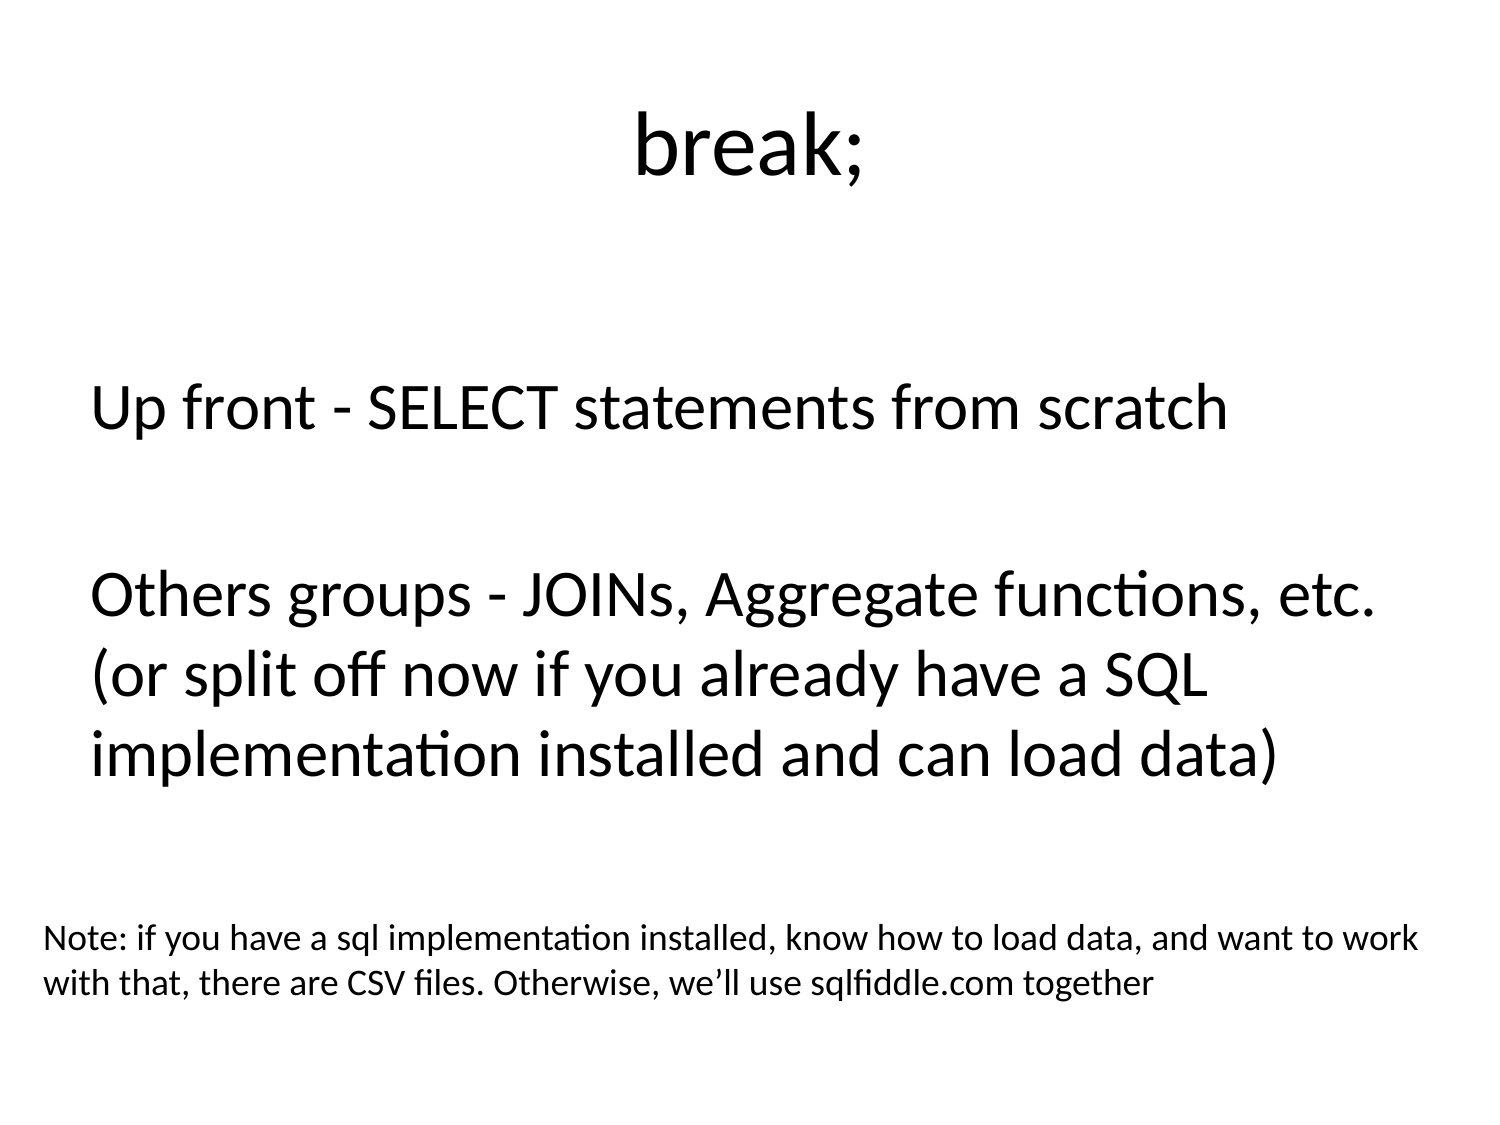

# break;

Up front - SELECT statements from scratch

Others groups - JOINs, Aggregate functions, etc. (or split off now if you already have a SQL implementation installed and can load data)
Note: if you have a sql implementation installed, know how to load data, and want to work with that, there are CSV files. Otherwise, we’ll use sqlfiddle.com together